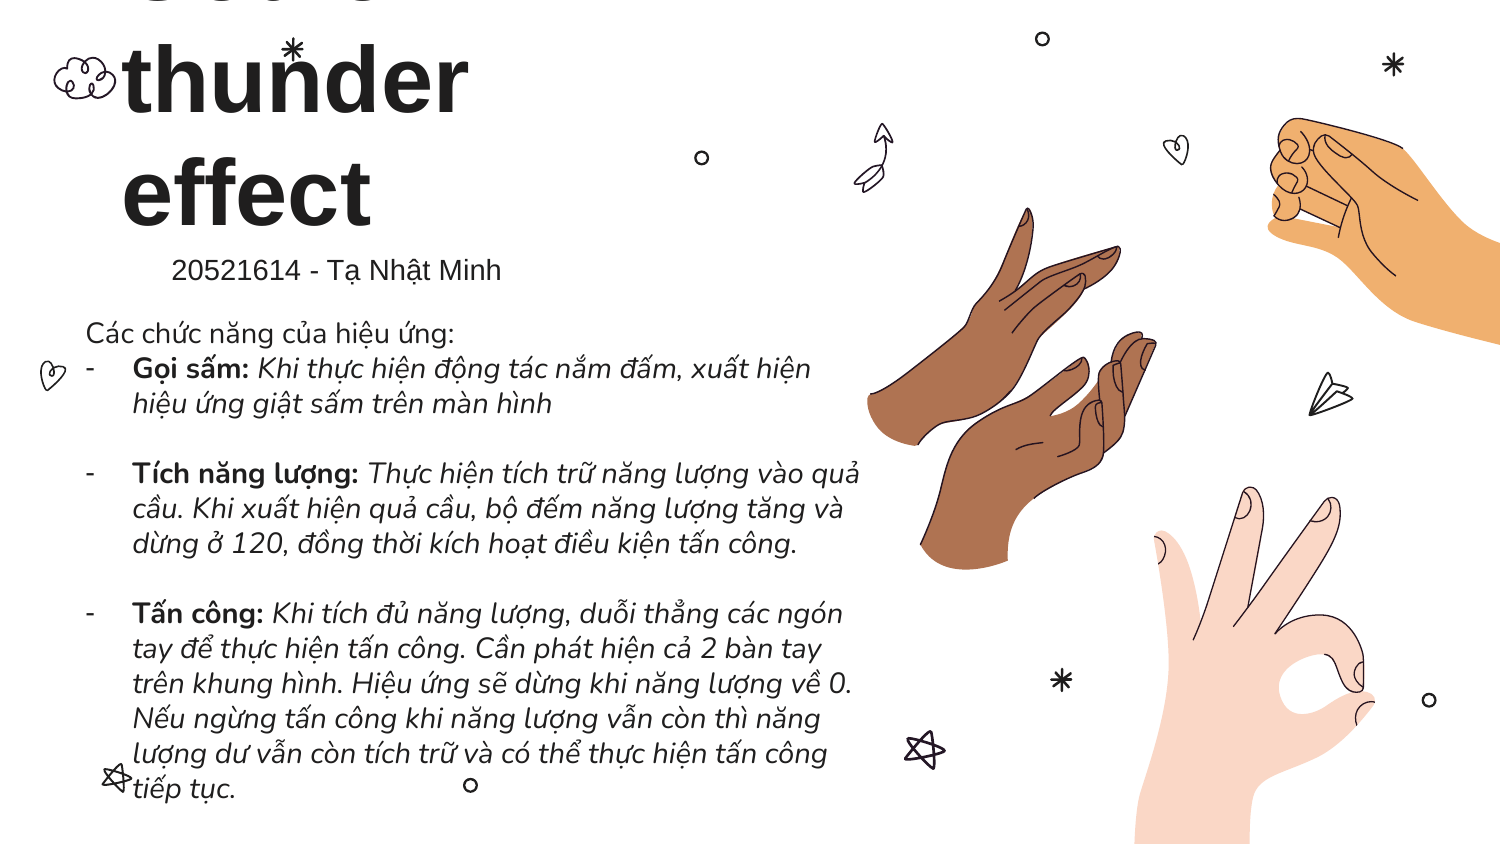

# God of thunder effect

20521614 - Tạ Nhật Minh
Các chức năng của hiệu ứng:
Gọi sấm: Khi thực hiện động tác nắm đấm, xuất hiện hiệu ứng giật sấm trên màn hình

Tích năng lượng: Thực hiện tích trữ năng lượng vào quả cầu. Khi xuất hiện quả cầu, bộ đếm năng lượng tăng và dừng ở 120, đồng thời kích hoạt điều kiện tấn công.

Tấn công: Khi tích đủ năng lượng, duỗi thẳng các ngón tay để thực hiện tấn công. Cần phát hiện cả 2 bàn tay trên khung hình. Hiệu ứng sẽ dừng khi năng lượng về 0. Nếu ngừng tấn công khi năng lượng vẫn còn thì năng lượng dư vẫn còn tích trữ và có thể thực hiện tấn công tiếp tục.